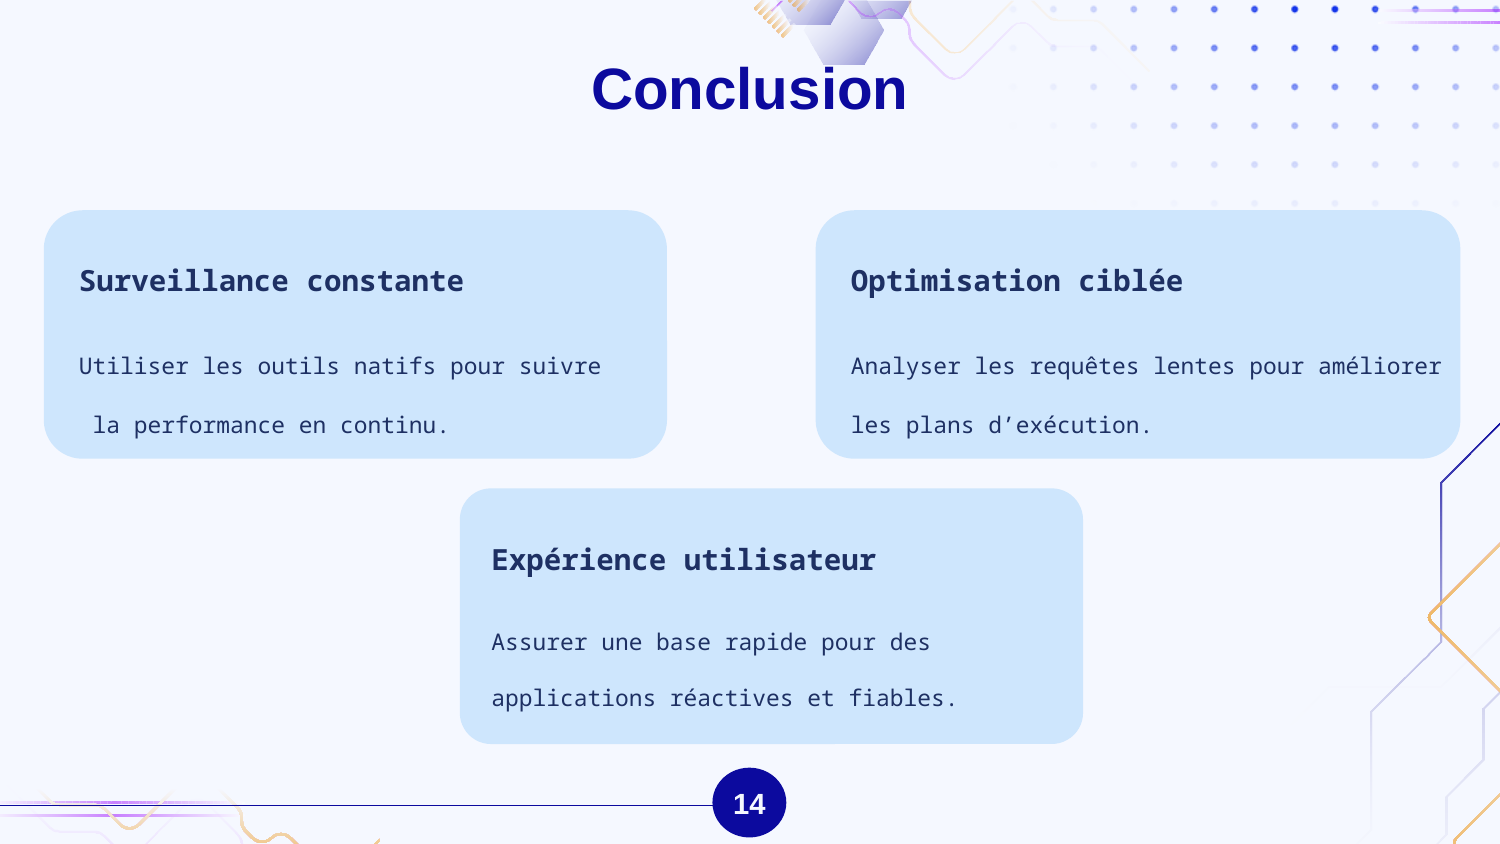

# Conclusion

Surveillance constante
Optimisation ciblée
Analyser les requêtes lentes pour améliorer
les plans d’exécution.
Utiliser les outils natifs pour suivre
 la performance en continu.

Expérience utilisateur
Assurer une base rapide pour des applications réactives et fiables.

14